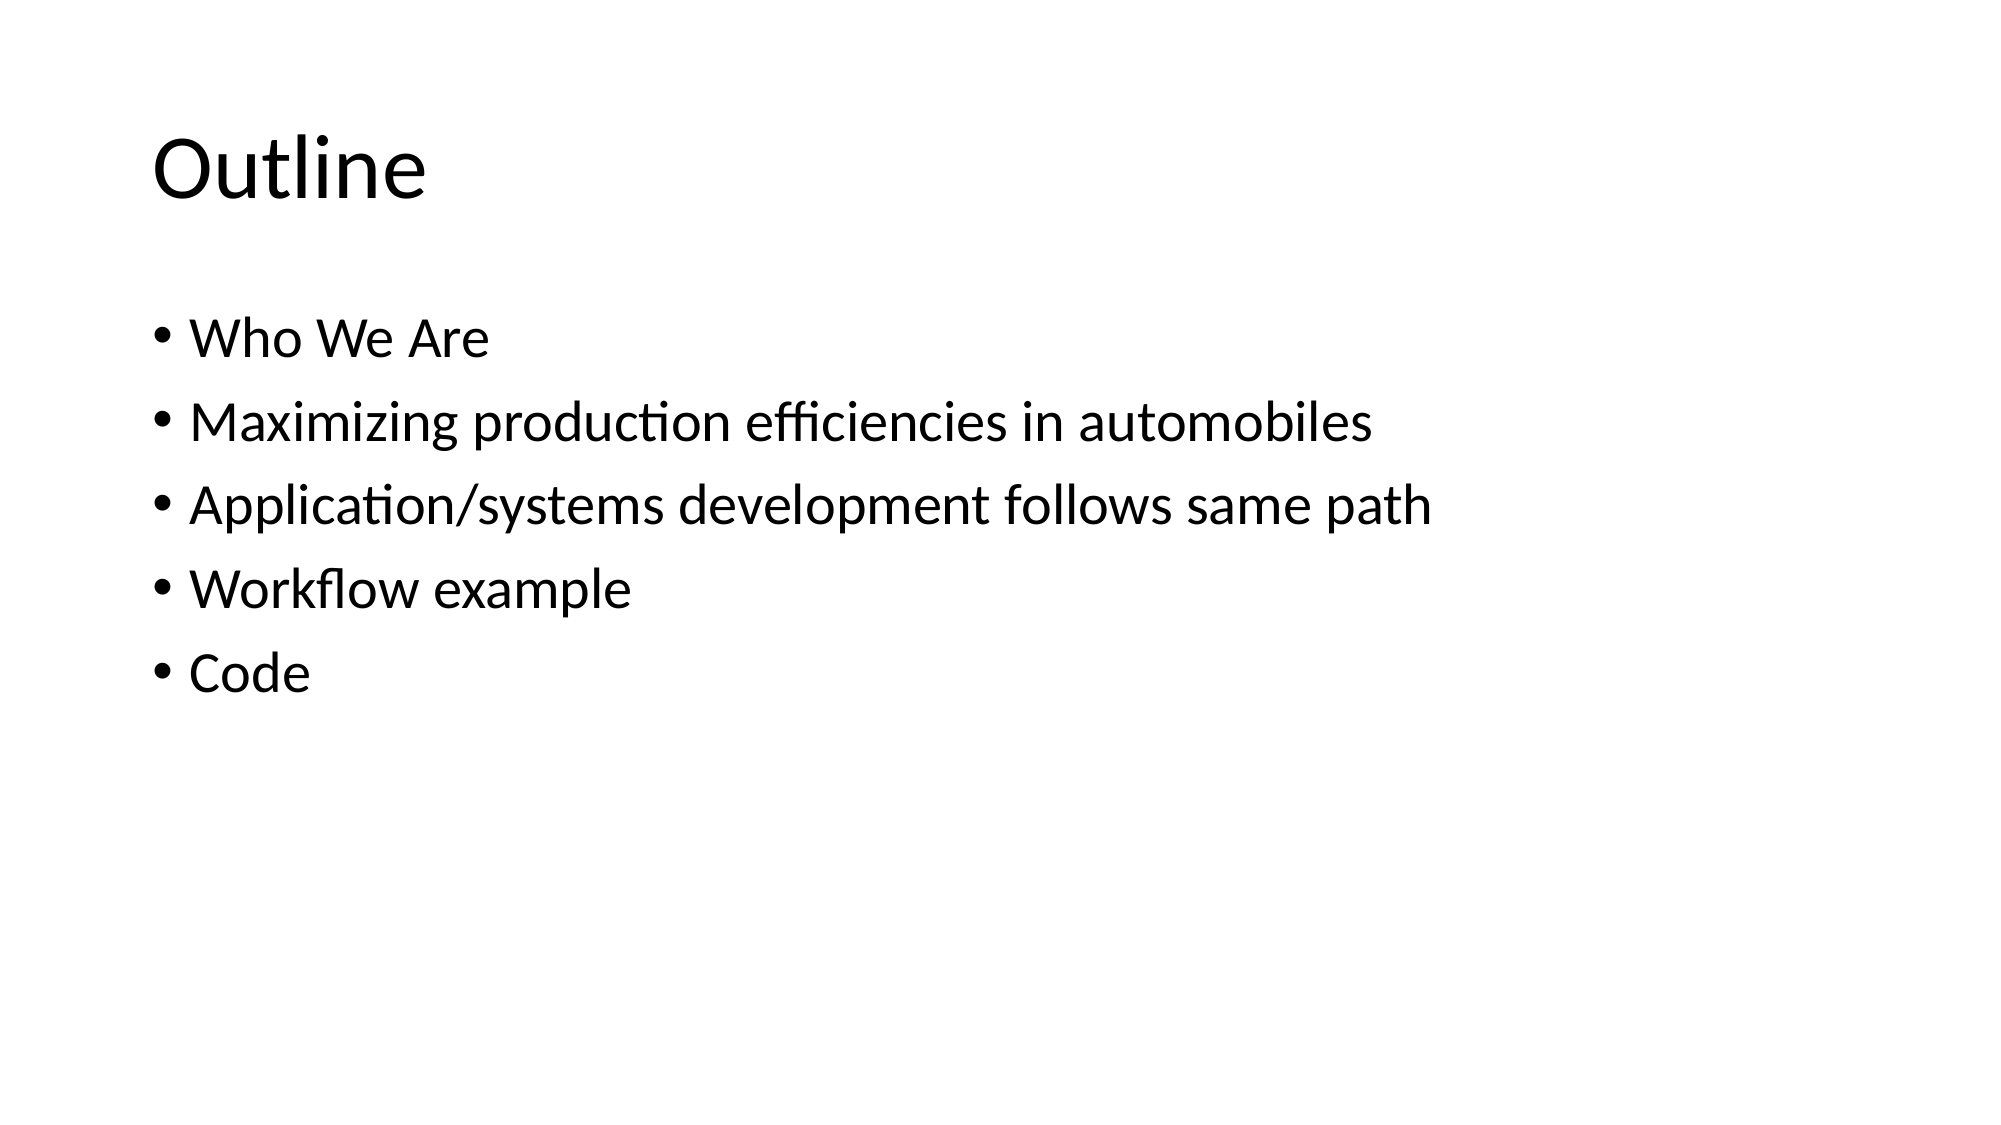

# Outline
Who We Are
Maximizing production efficiencies in automobiles
Application/systems development follows same path
Workflow example
Code